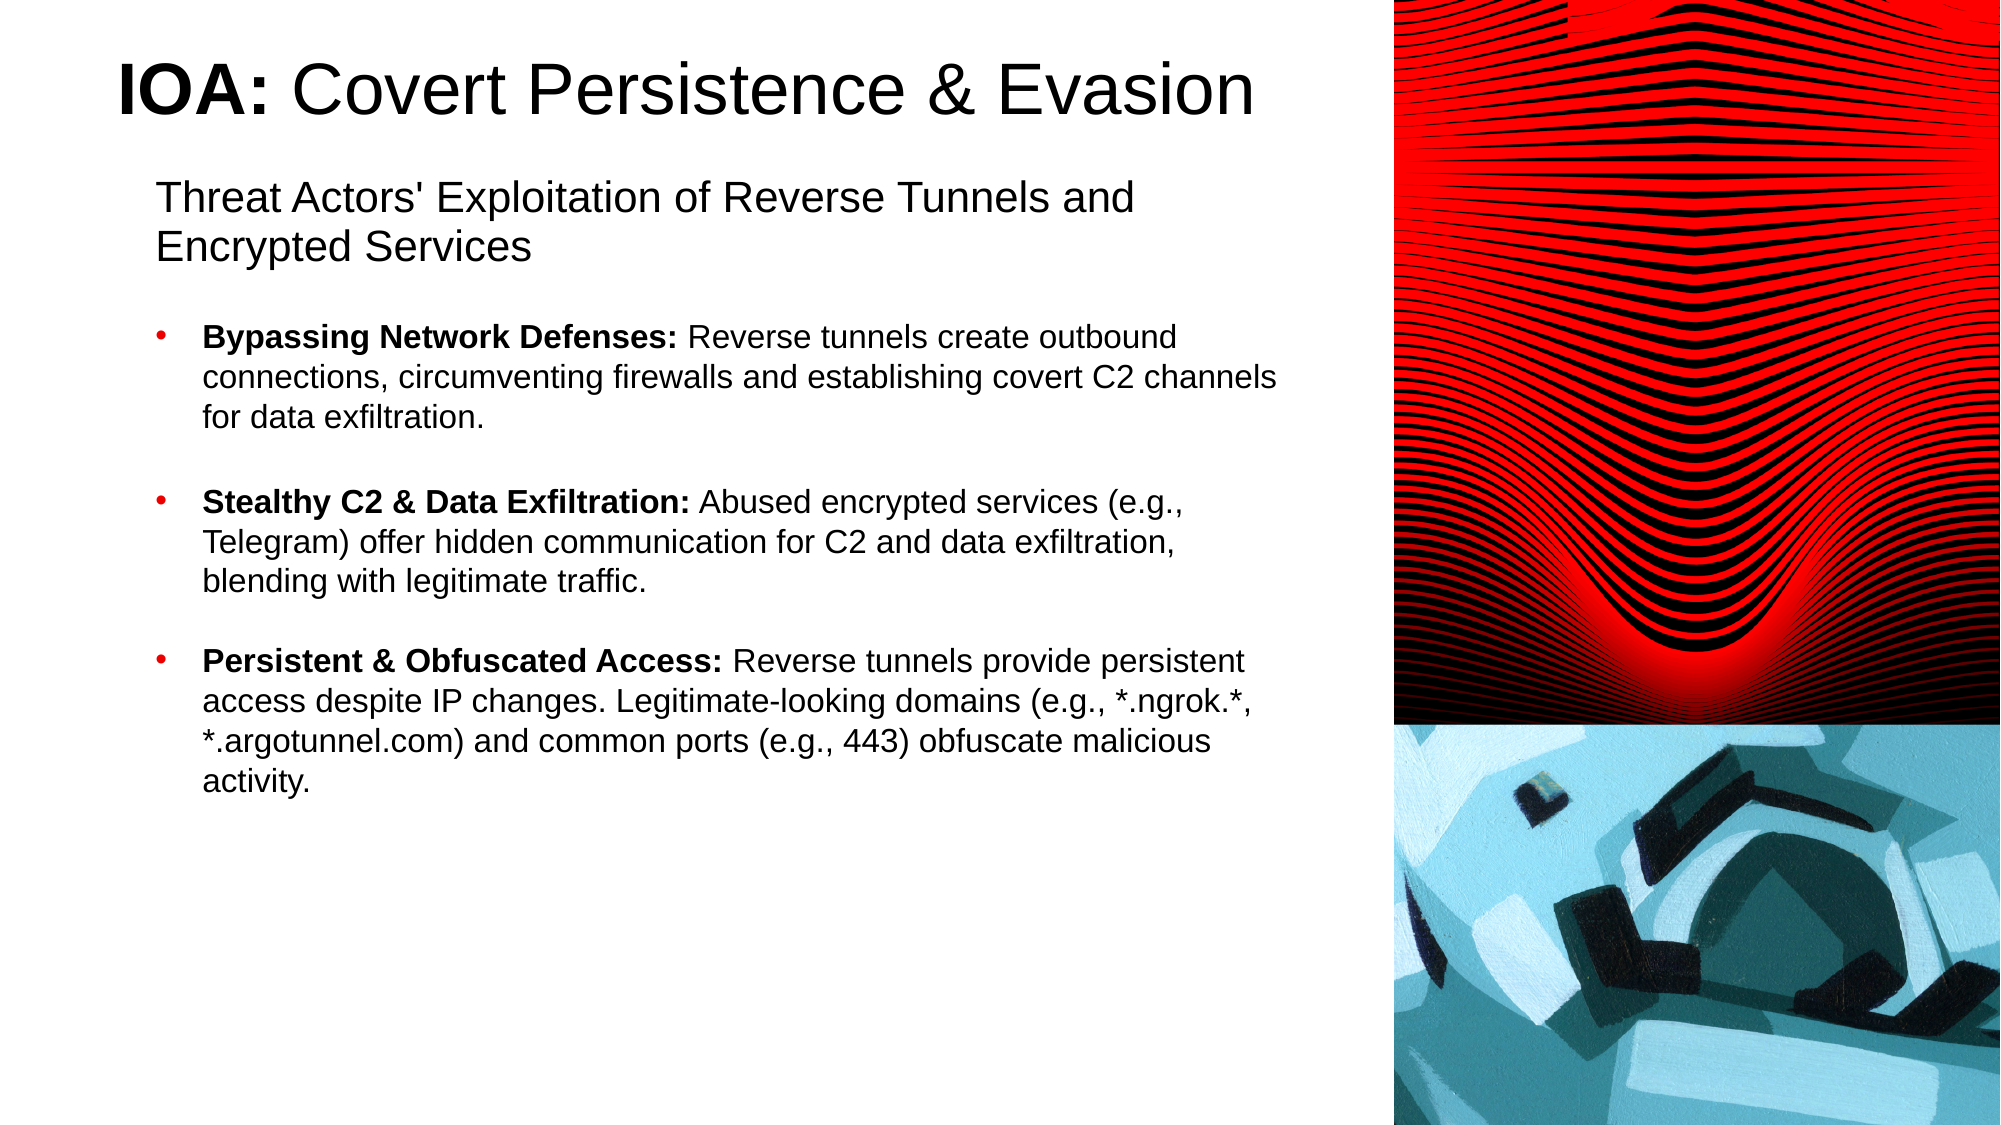

IOA: Covert Persistence & Evasion
Threat Actors' Exploitation of Reverse Tunnels and Encrypted Services

Bypassing Network Defenses: Reverse tunnels create outbound connections, circumventing firewalls and establishing covert C2 channels for data exfiltration.

Stealthy C2 & Data Exfiltration: Abused encrypted services (e.g., Telegram) offer hidden communication for C2 and data exfiltration, blending with legitimate traffic.

Persistent & Obfuscated Access: Reverse tunnels provide persistent access despite IP changes. Legitimate-looking domains (e.g., *.ngrok.*, *.argotunnel.com) and common ports (e.g., 443) obfuscate malicious activity.